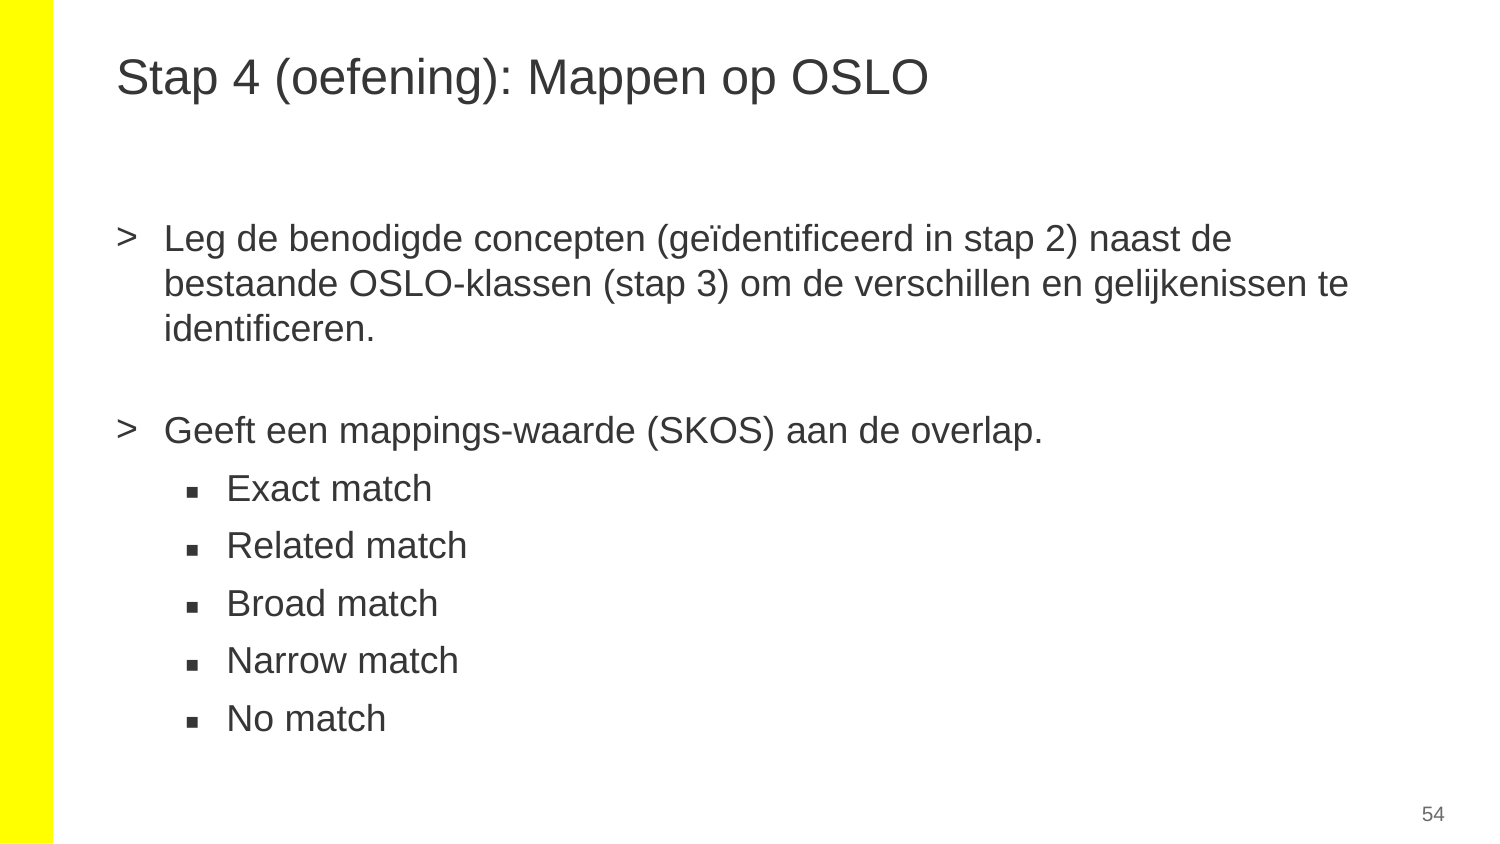

# Stap 4 (oefening): Mappen op OSLO
Leg de benodigde concepten (geïdentificeerd in stap 2) naast de bestaande OSLO-klassen (stap 3) om de verschillen en gelijkenissen te identificeren.
Geeft een mappings-waarde (SKOS) aan de overlap.
Exact match
Related match
Broad match
Narrow match
No match
54